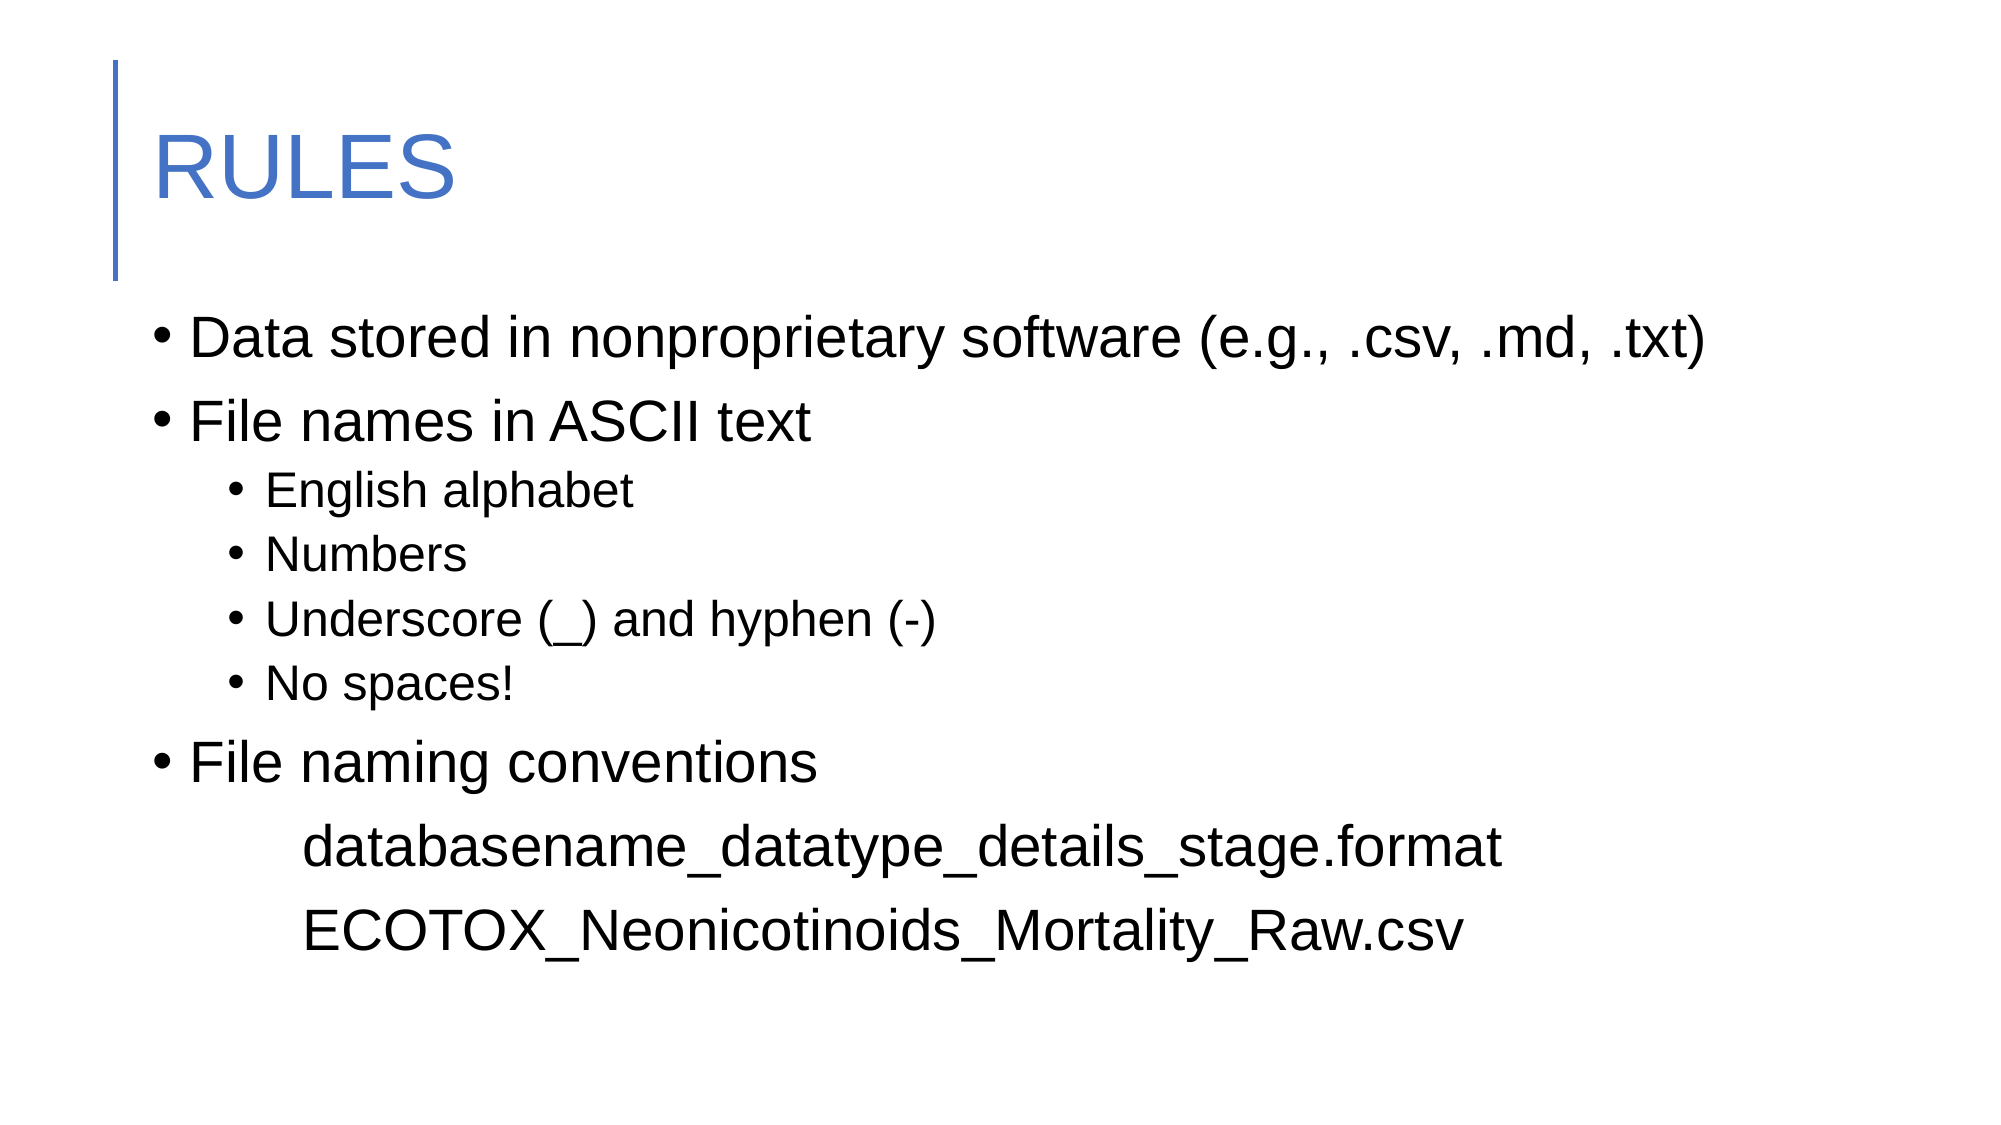

# RULES
Data stored in nonproprietary software (e.g., .csv, .md, .txt)
File names in ASCII text
English alphabet
Numbers
Underscore (_) and hyphen (-)
No spaces!
File naming conventions
	databasename_datatype_details_stage.format
	ECOTOX_Neonicotinoids_Mortality_Raw.csv